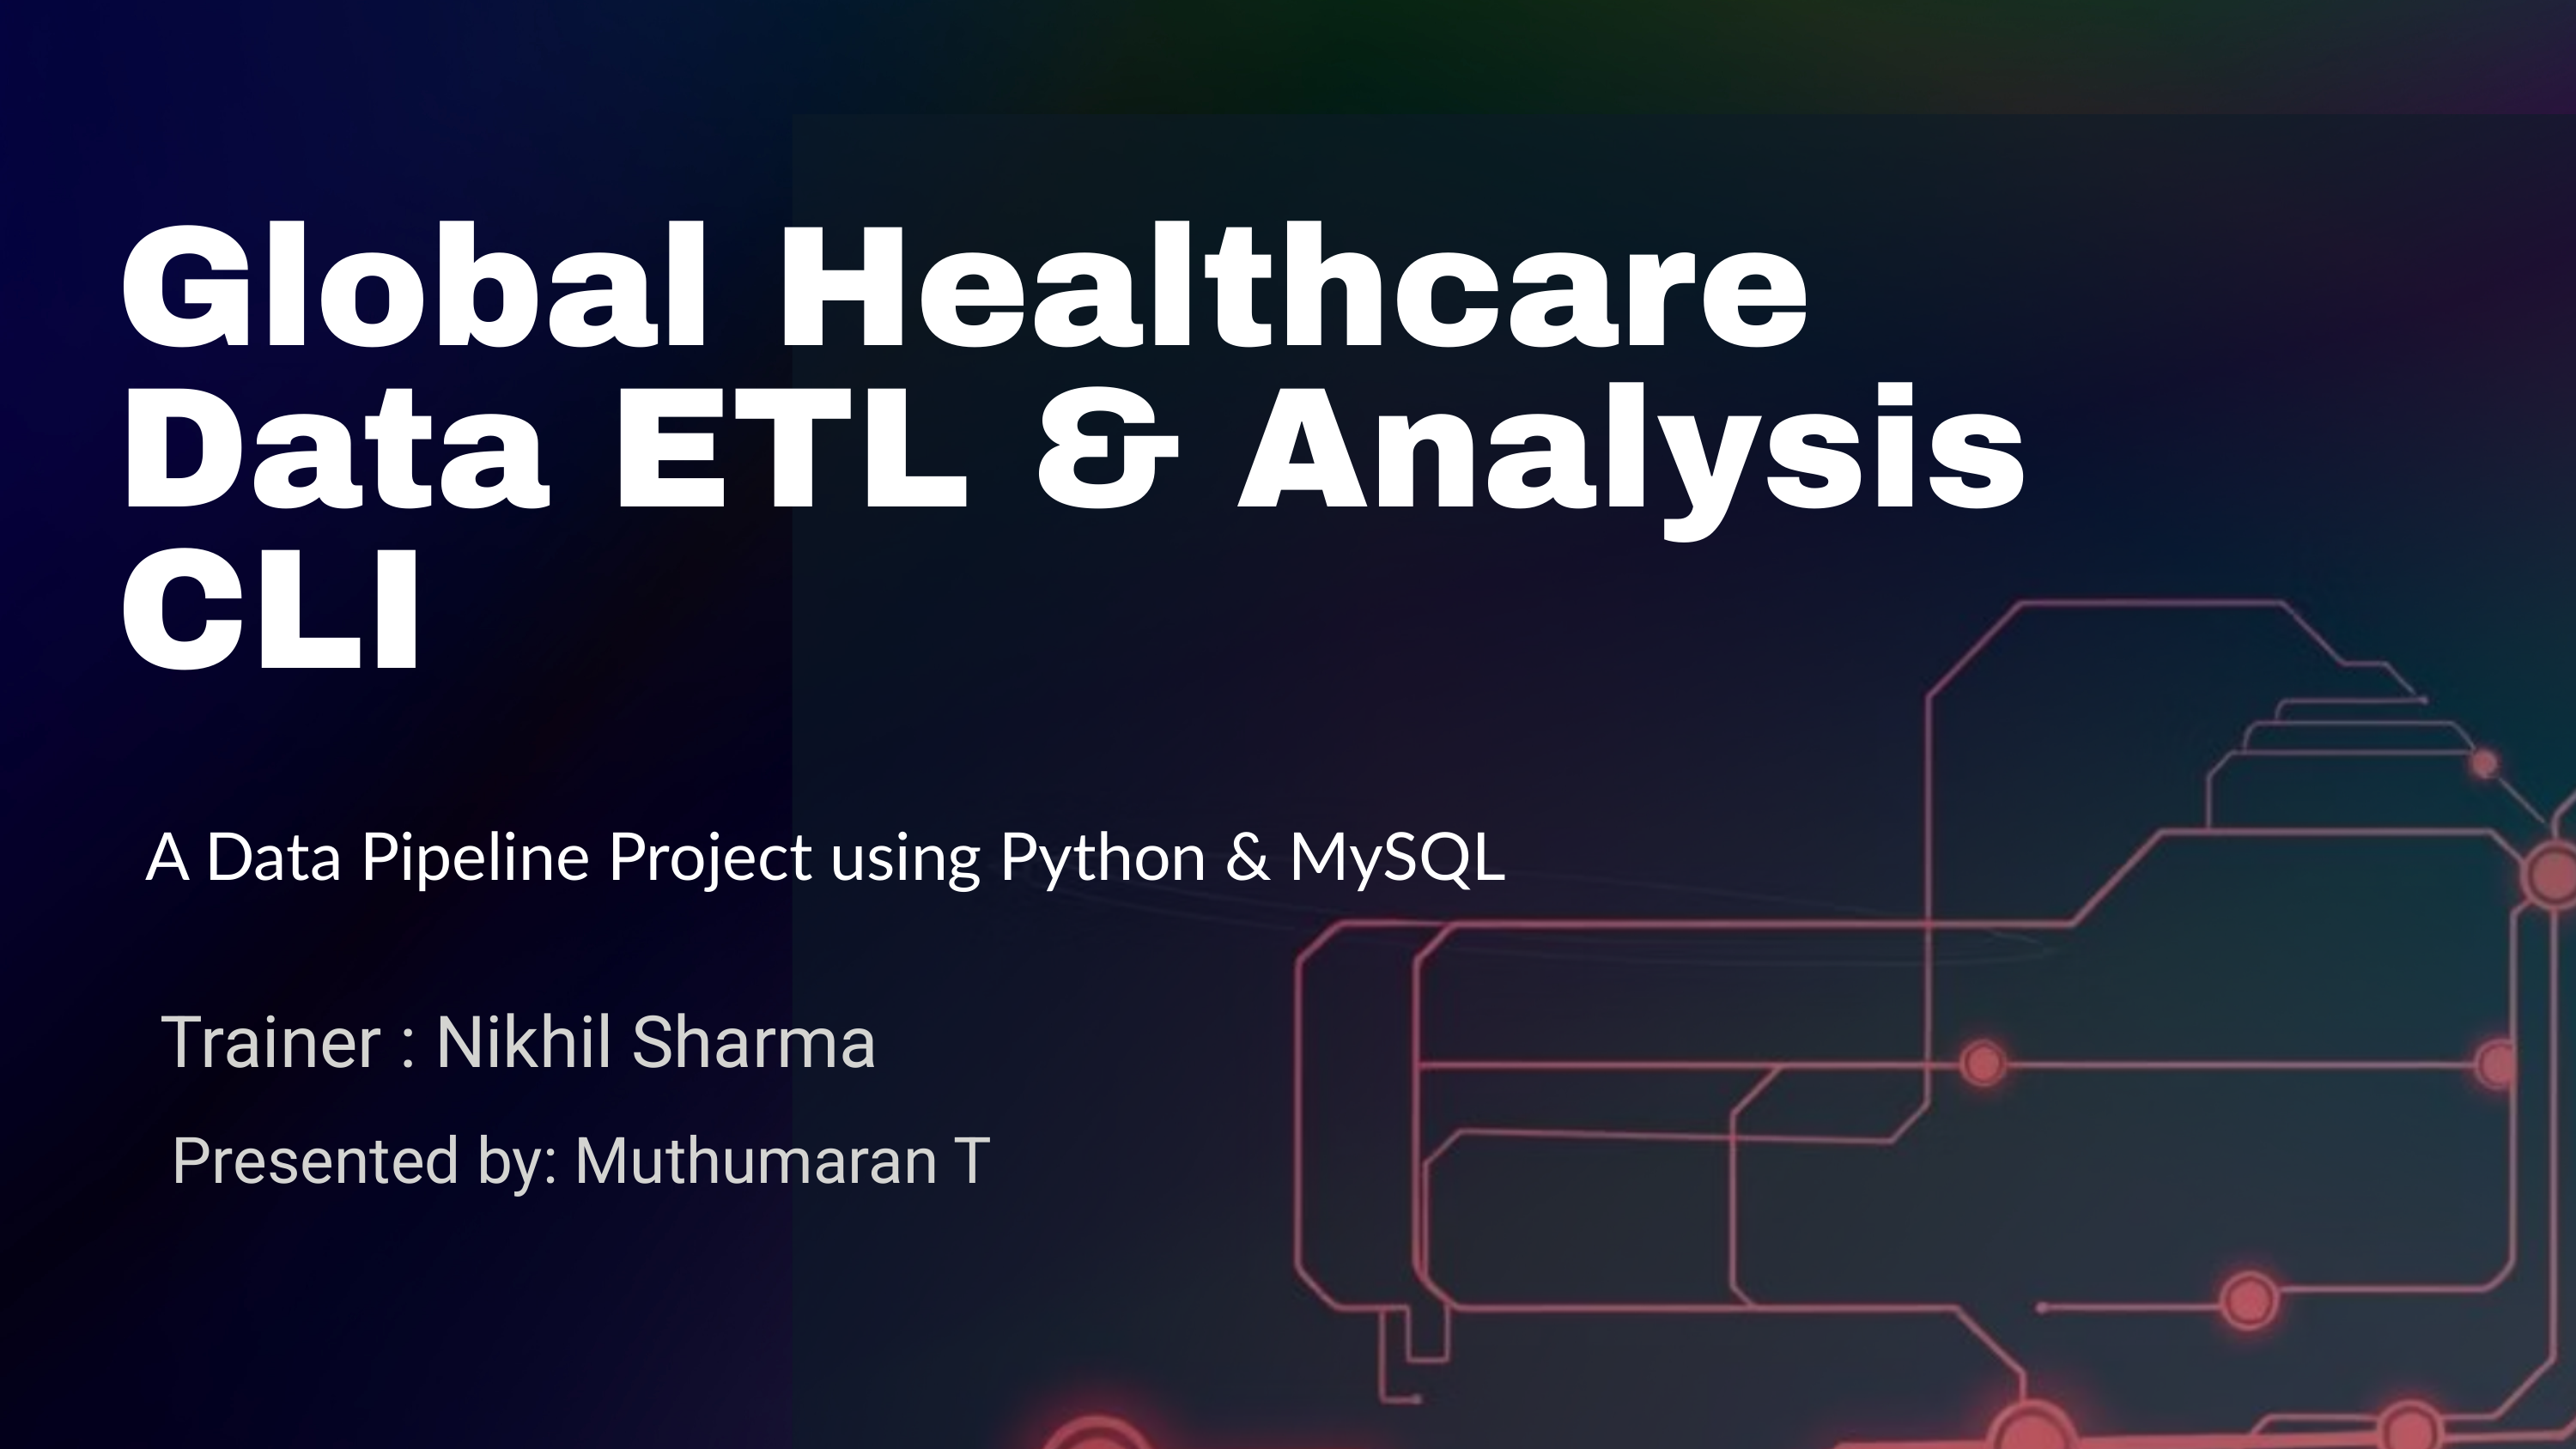

Global Healthcare Data ETL & Analysis CLI
A Data Pipeline Project using Python & MySQL
Trainer : Nikhil Sharma
Presented by: Muthumaran T